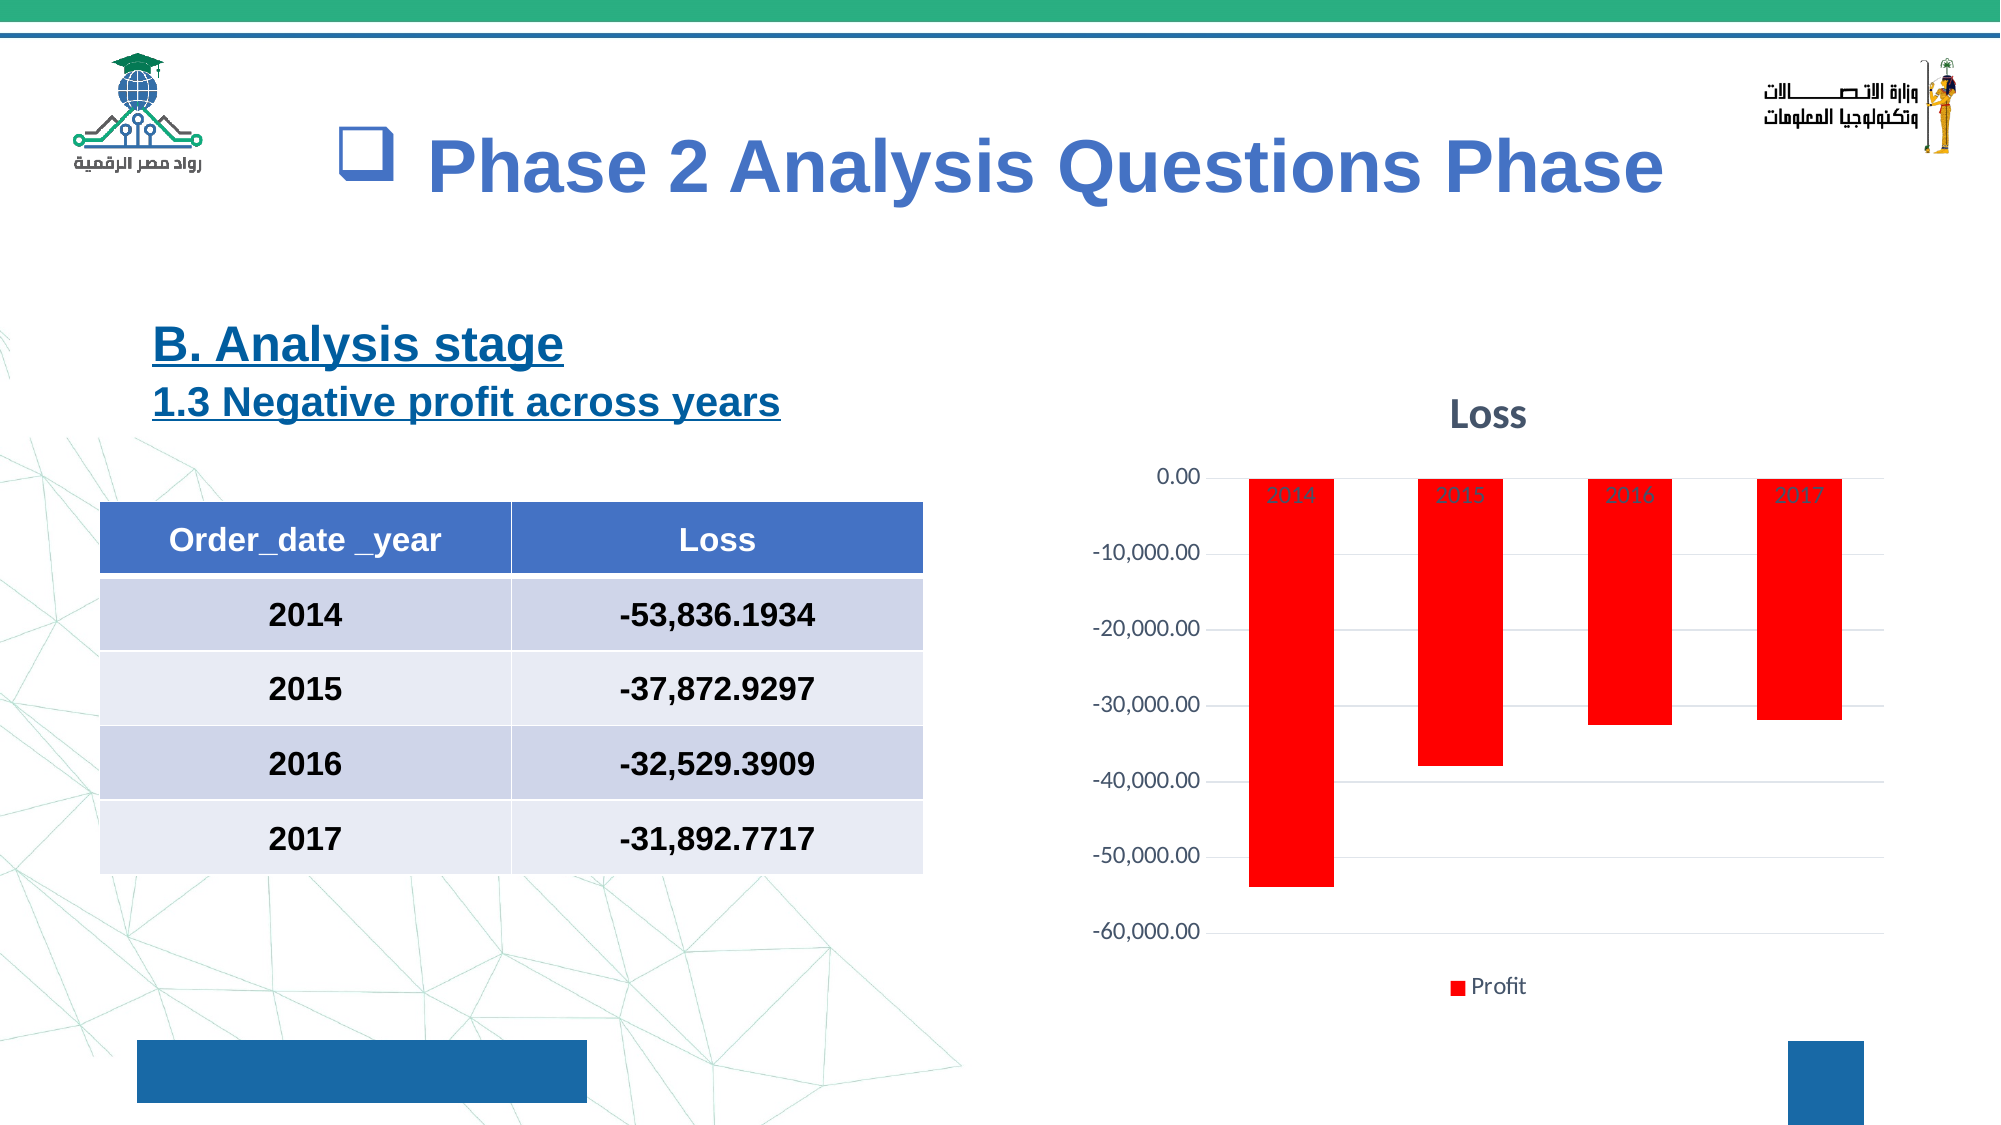

# Phase 2 Analysis Questions Phase
B. Analysis stage
1.3 Negative profit across years

### Chart: Loss

| Category | Profit |
|---|---|
| 2014 | -53836.1934 |
| 2015 | -37872.9297 |
| 2016 | -32529.3909 |
| 2017 | -31892.7717 |
| Order\_date \_year | Loss |
| --- | --- |
| 2014 | -53,836.1934 |
| 2015 | -37,872.9297 |
| 2016 | -32,529.3909 |
| 2017 | -31,892.7717 |